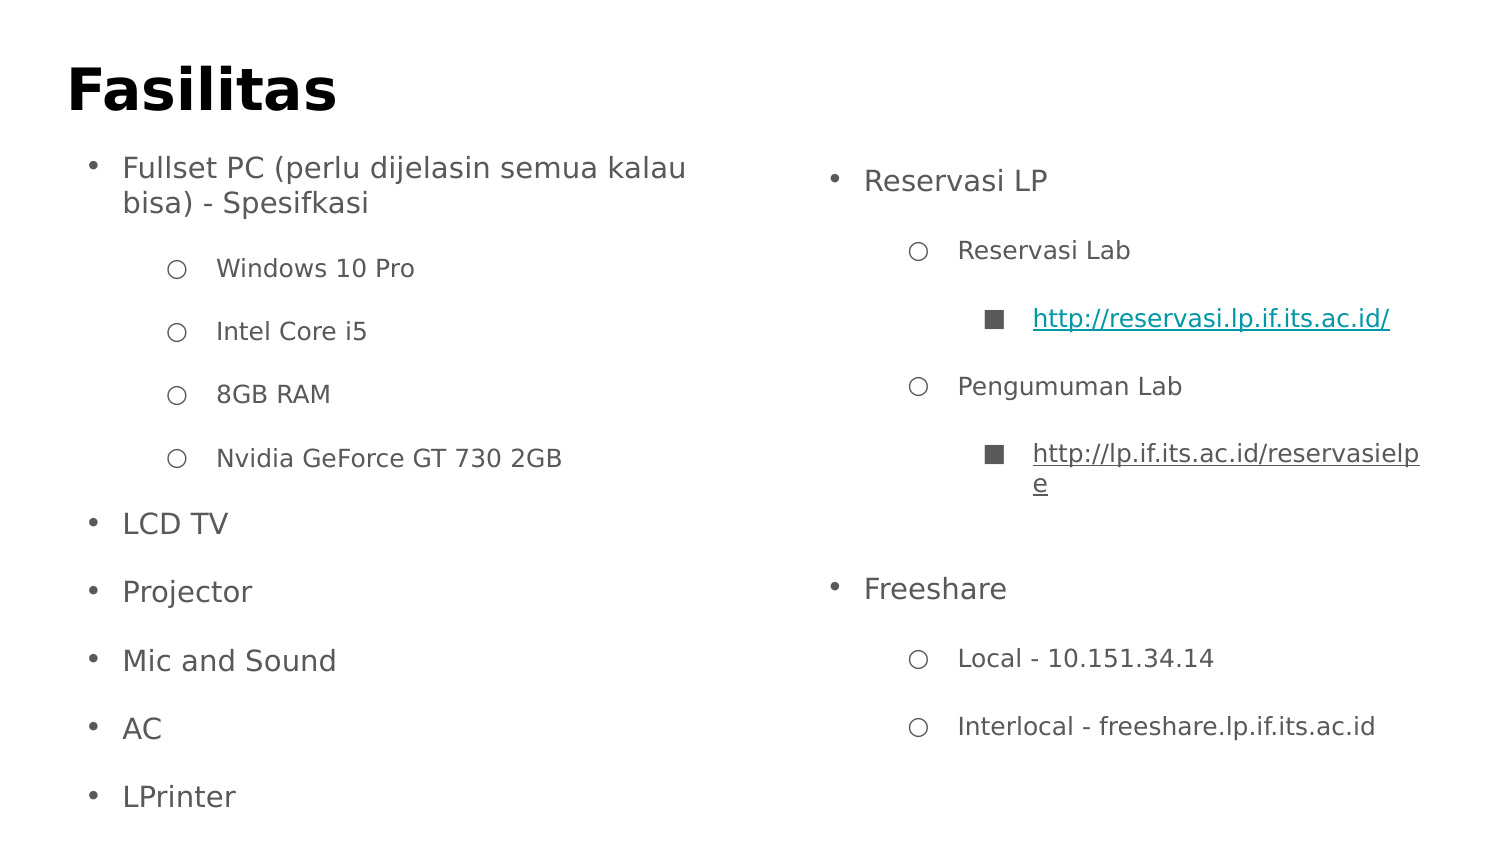

# Fasilitas
Fullset PC (perlu dijelasin semua kalau bisa) - Spesifkasi
Windows 10 Pro
Intel Core i5
8GB RAM
Nvidia GeForce GT 730 2GB
LCD TV
Projector
Mic and Sound
AC
LPrinter
Reservasi LP
Reservasi Lab
http://reservasi.lp.if.its.ac.id/
Pengumuman Lab
http://lp.if.its.ac.id/reservasielpe
Freeshare
Local - 10.151.34.14
Interlocal - freeshare.lp.if.its.ac.id